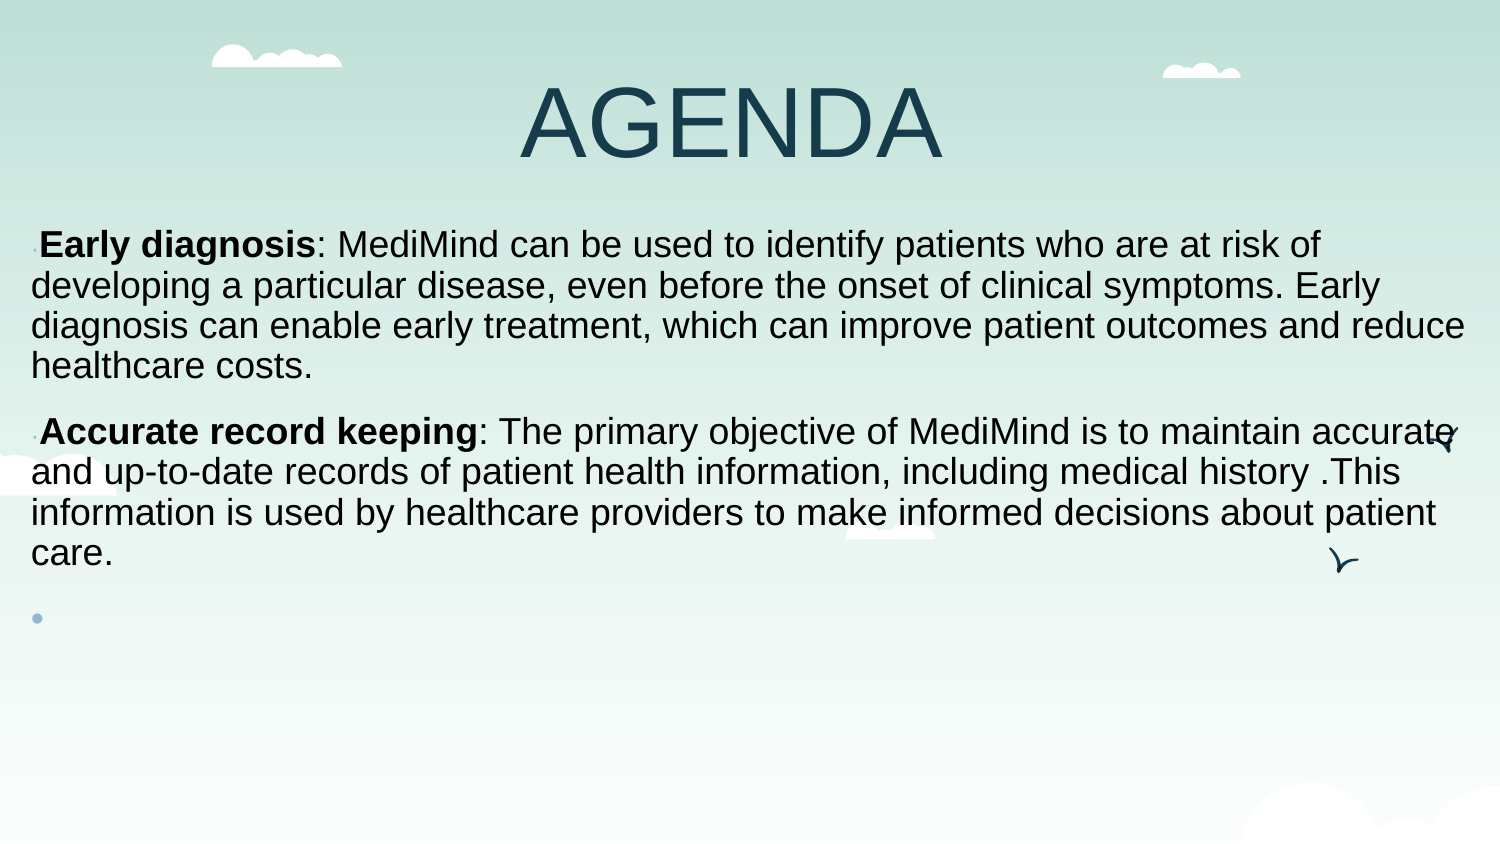

AGENDA
·Early diagnosis: MediMind can be used to identify patients who are at risk of developing a particular disease, even before the onset of clinical symptoms. Early diagnosis can enable early treatment, which can improve patient outcomes and reduce healthcare costs.
·Accurate record keeping: The primary objective of MediMind is to maintain accurate and up-to-date records of patient health information, including medical history .This information is used by healthcare providers to make informed decisions about patient care.
•